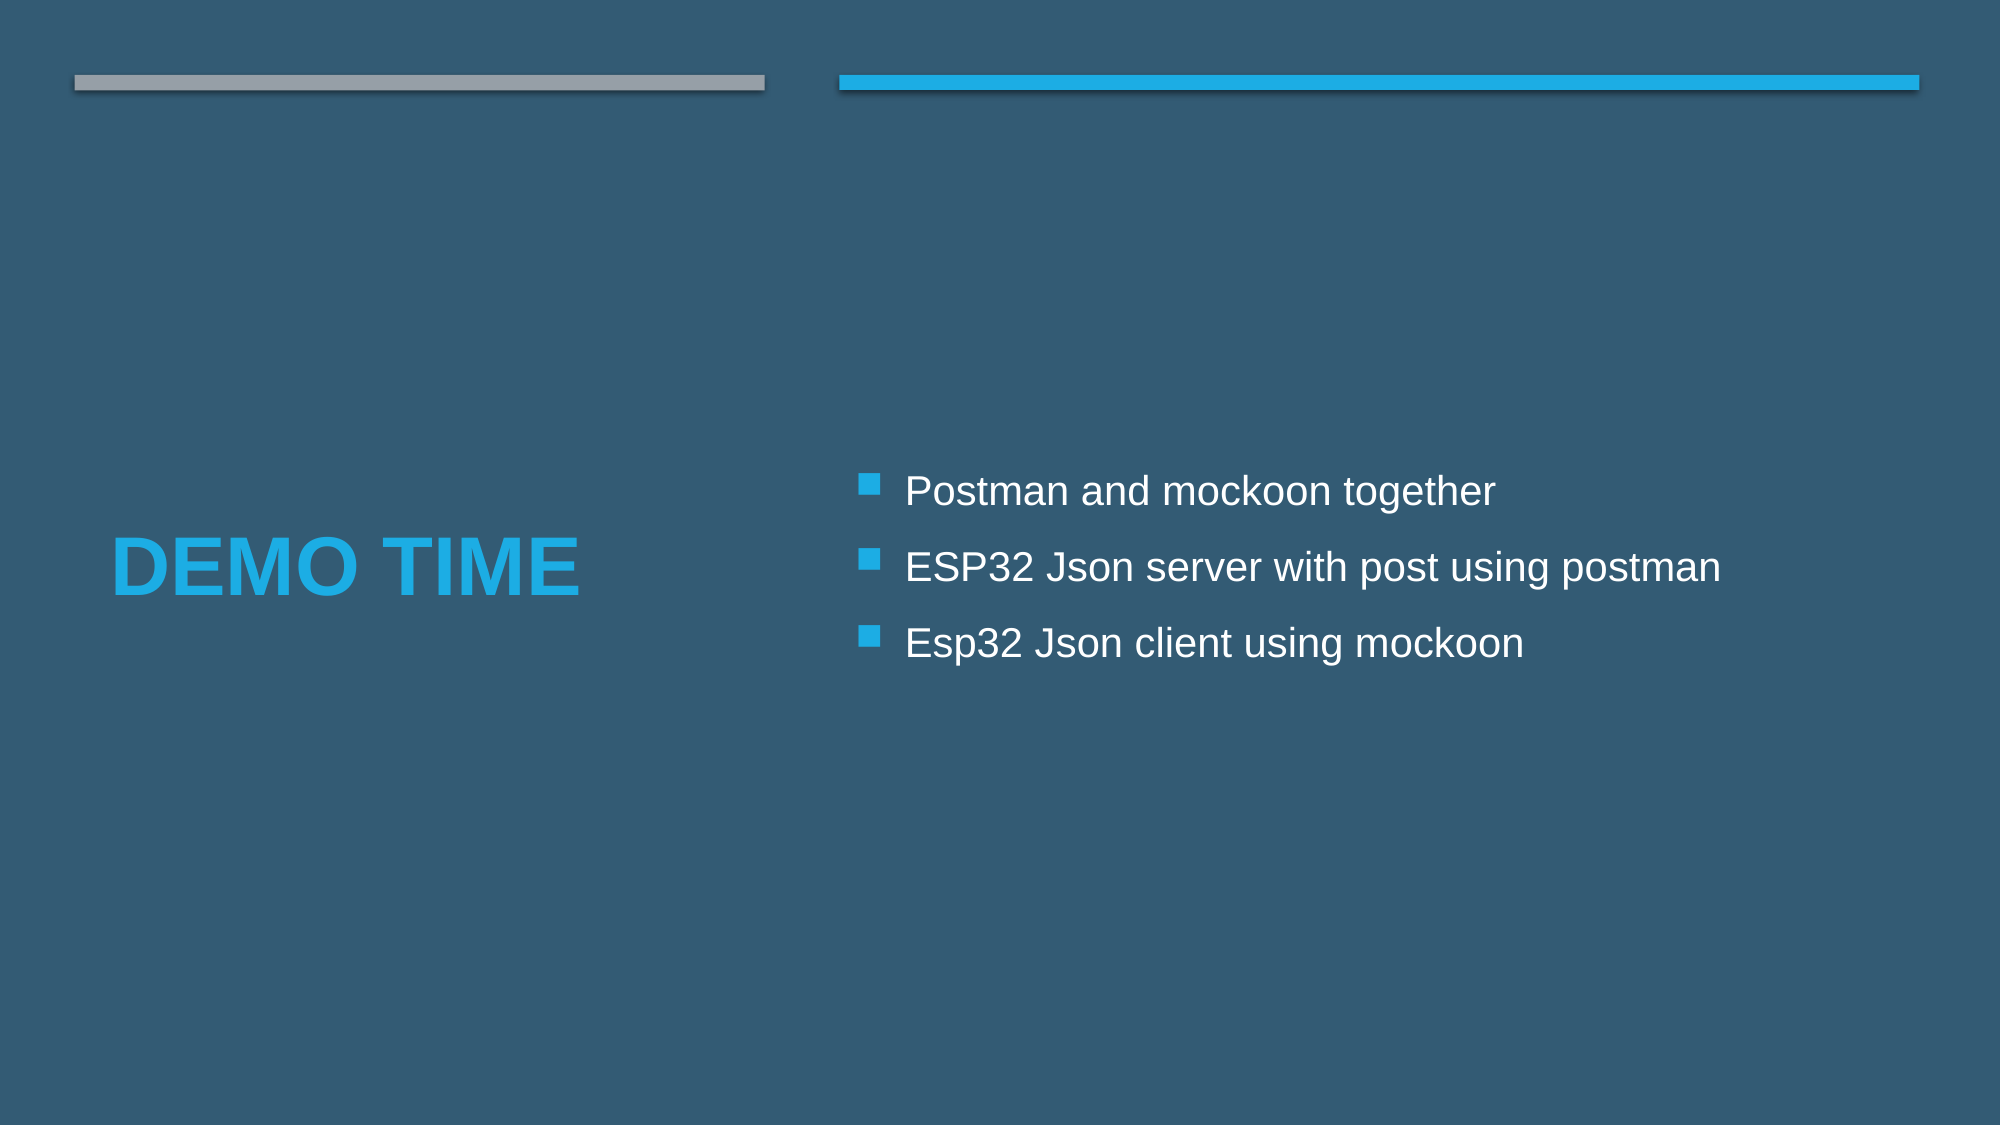

Postman and mockoon together
ESP32 Json server with post using postman
Esp32 Json client using mockoon
# Demo Time